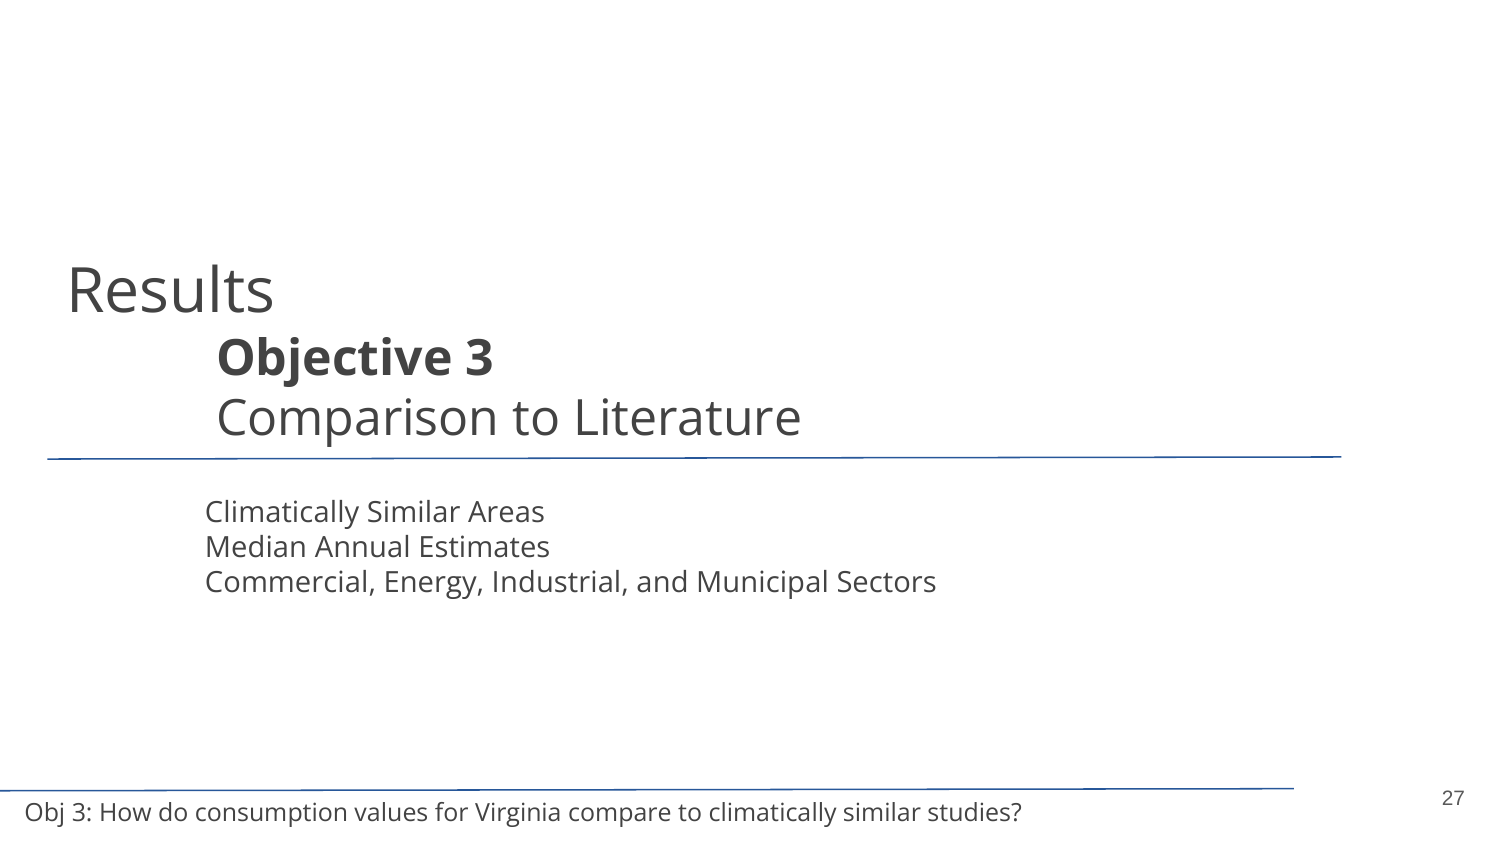

# Results
	Objective 3
Comparison to Literature
Climatically Similar Areas
Median Annual Estimates
Commercial, Energy, Industrial, and Municipal Sectors
27
Obj 3: How do consumption values for Virginia compare to climatically similar studies?